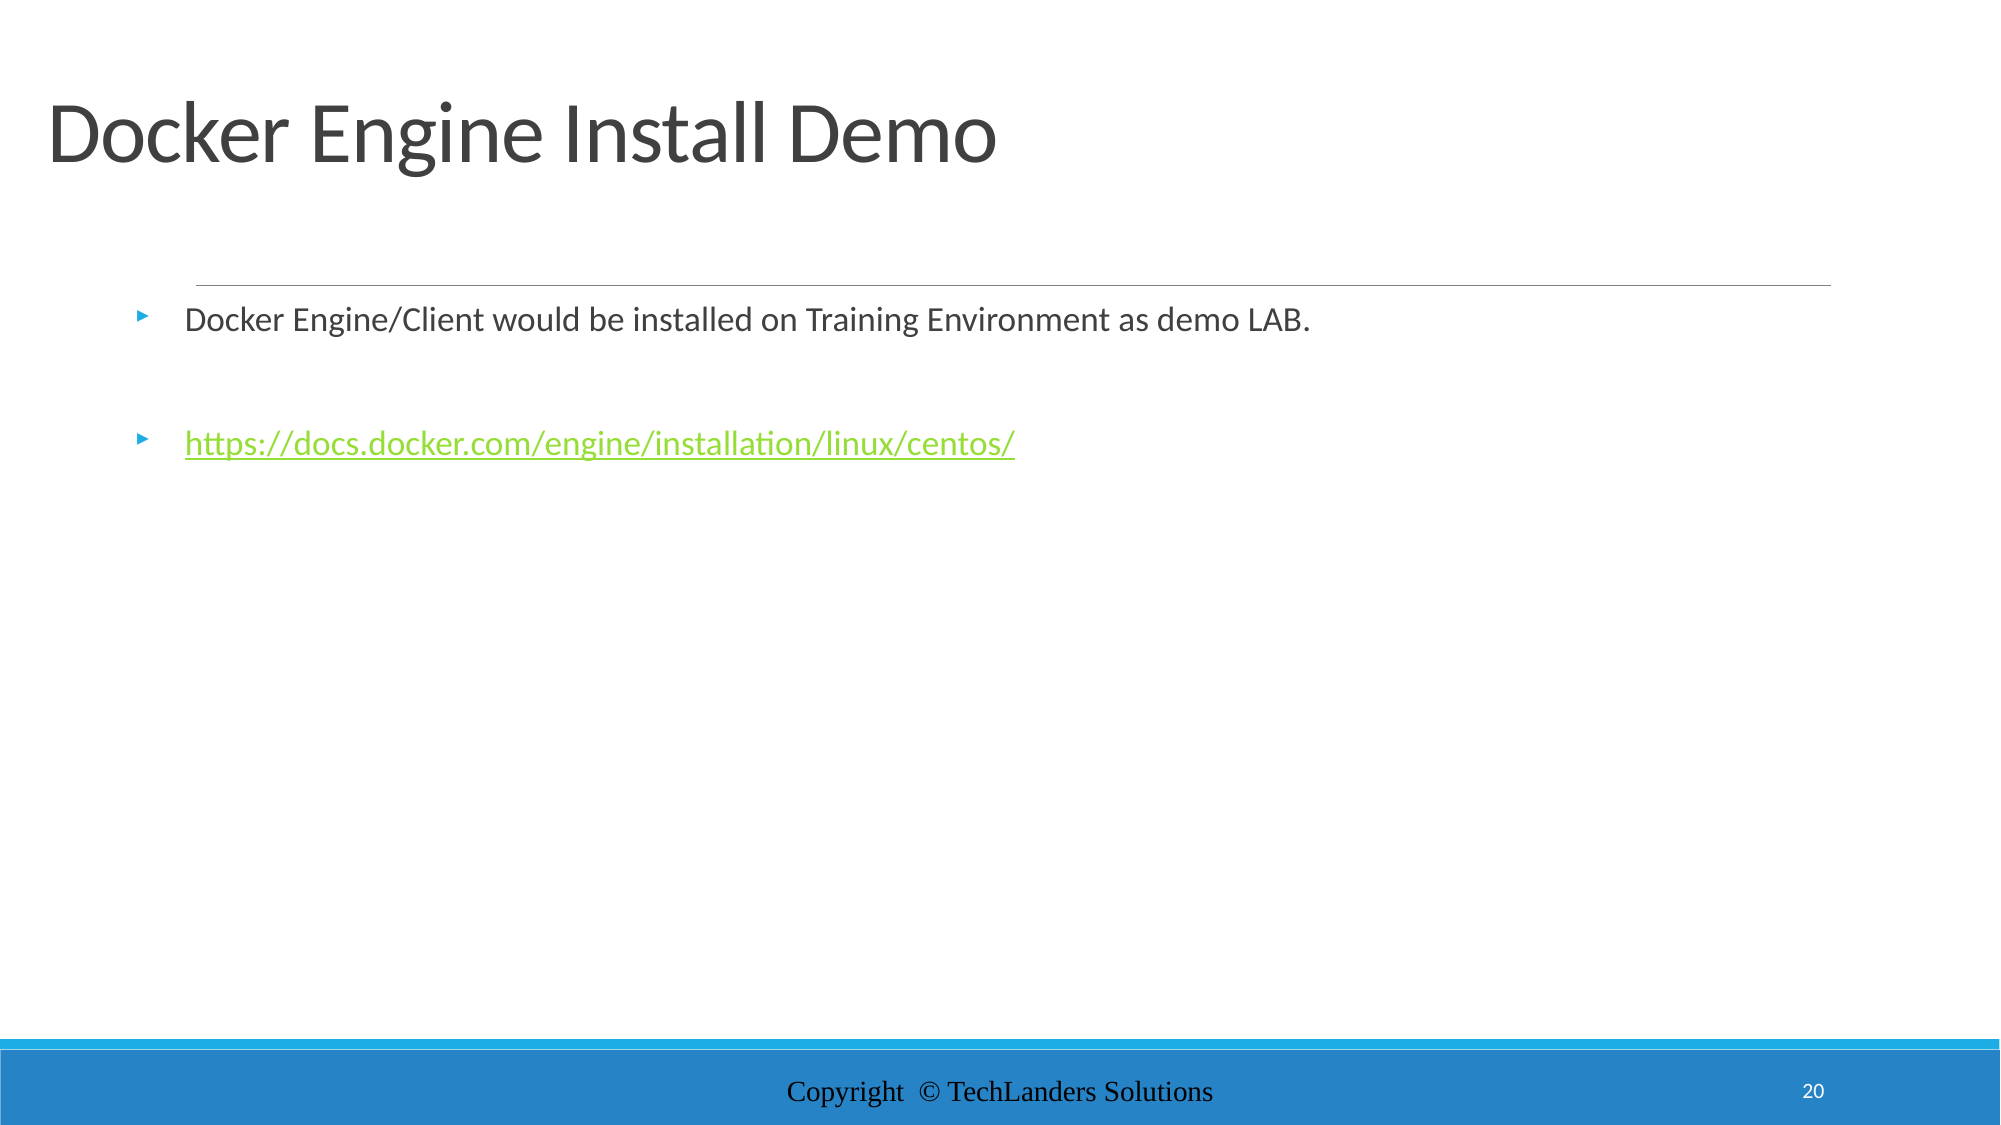

# Docker Engine Install Demo

Docker Engine/Client would be installed on Training Environment as demo LAB.

https://docs.docker.com/engine/installation/linux/centos/

Copyright  © TechLanders Solutions
20